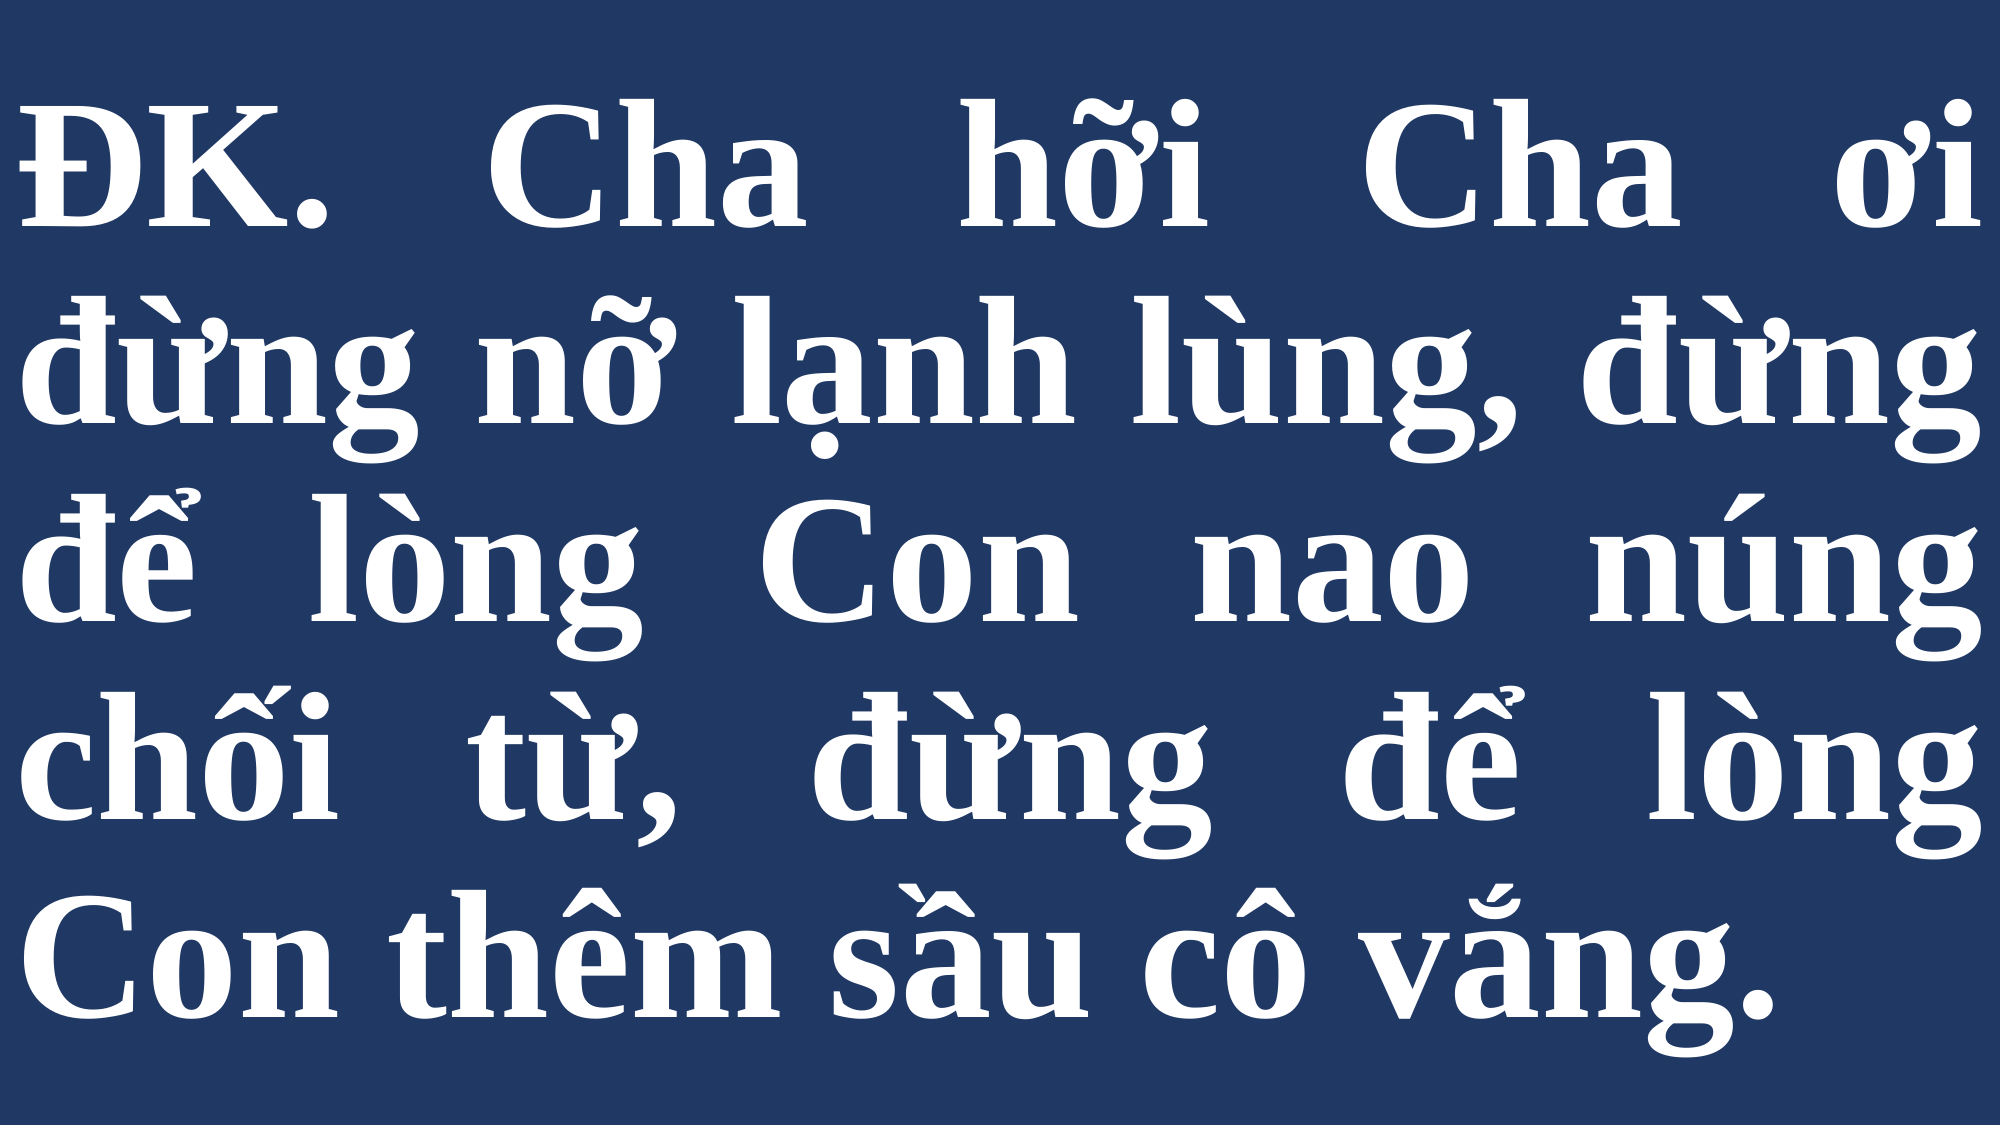

# ĐK. Cha hỡi Cha ơi đừng nỡ lạnh lùng, đừng để lòng Con nao núng chối từ, đừng để lòng Con thêm sầu cô vắng.